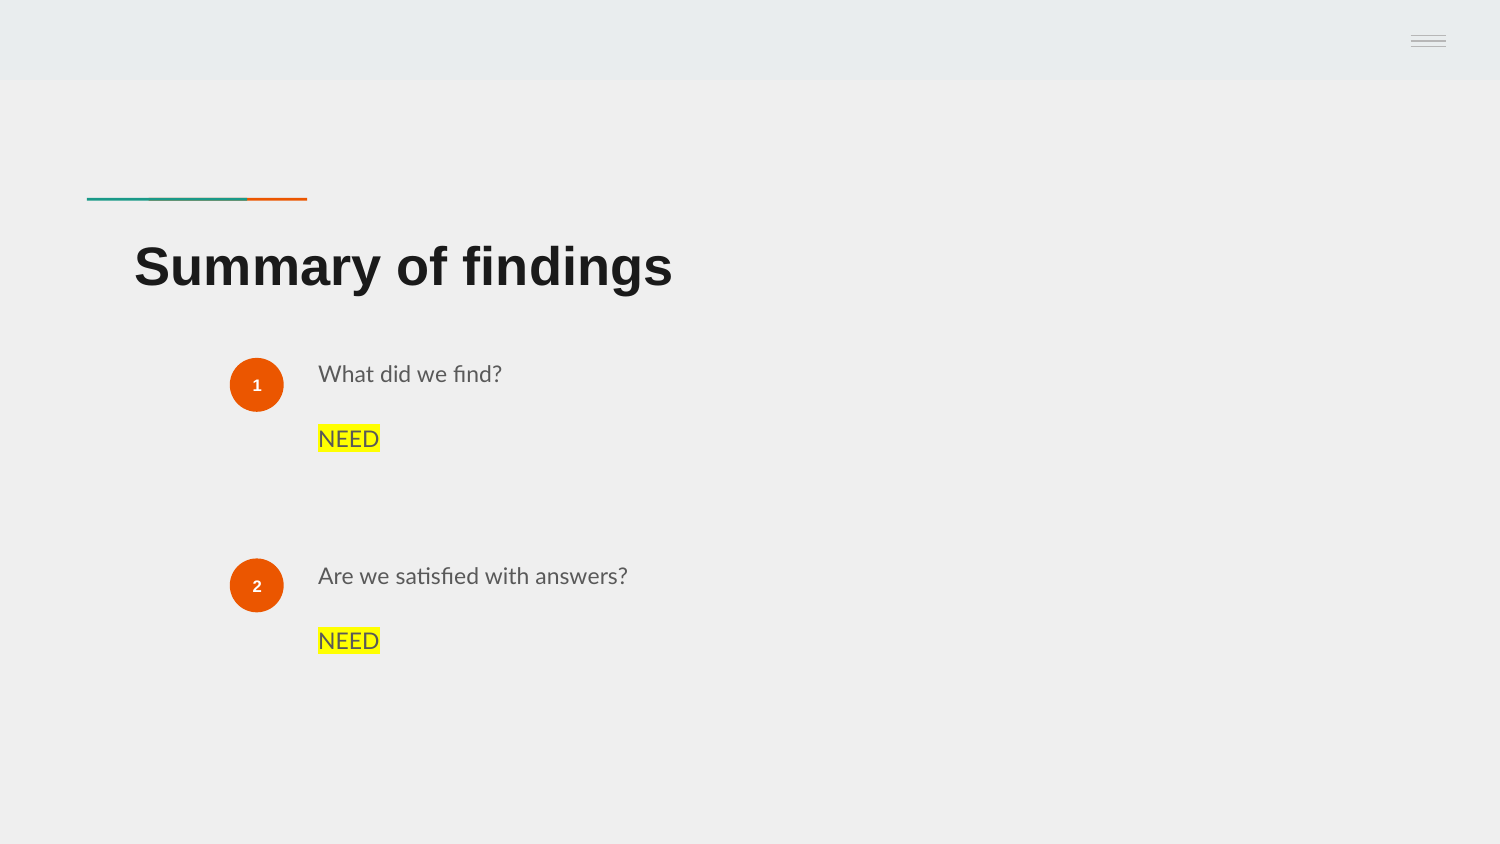

# Summary of findings
What did we find?
NEED
1
Are we satisfied with answers?
NEED
2